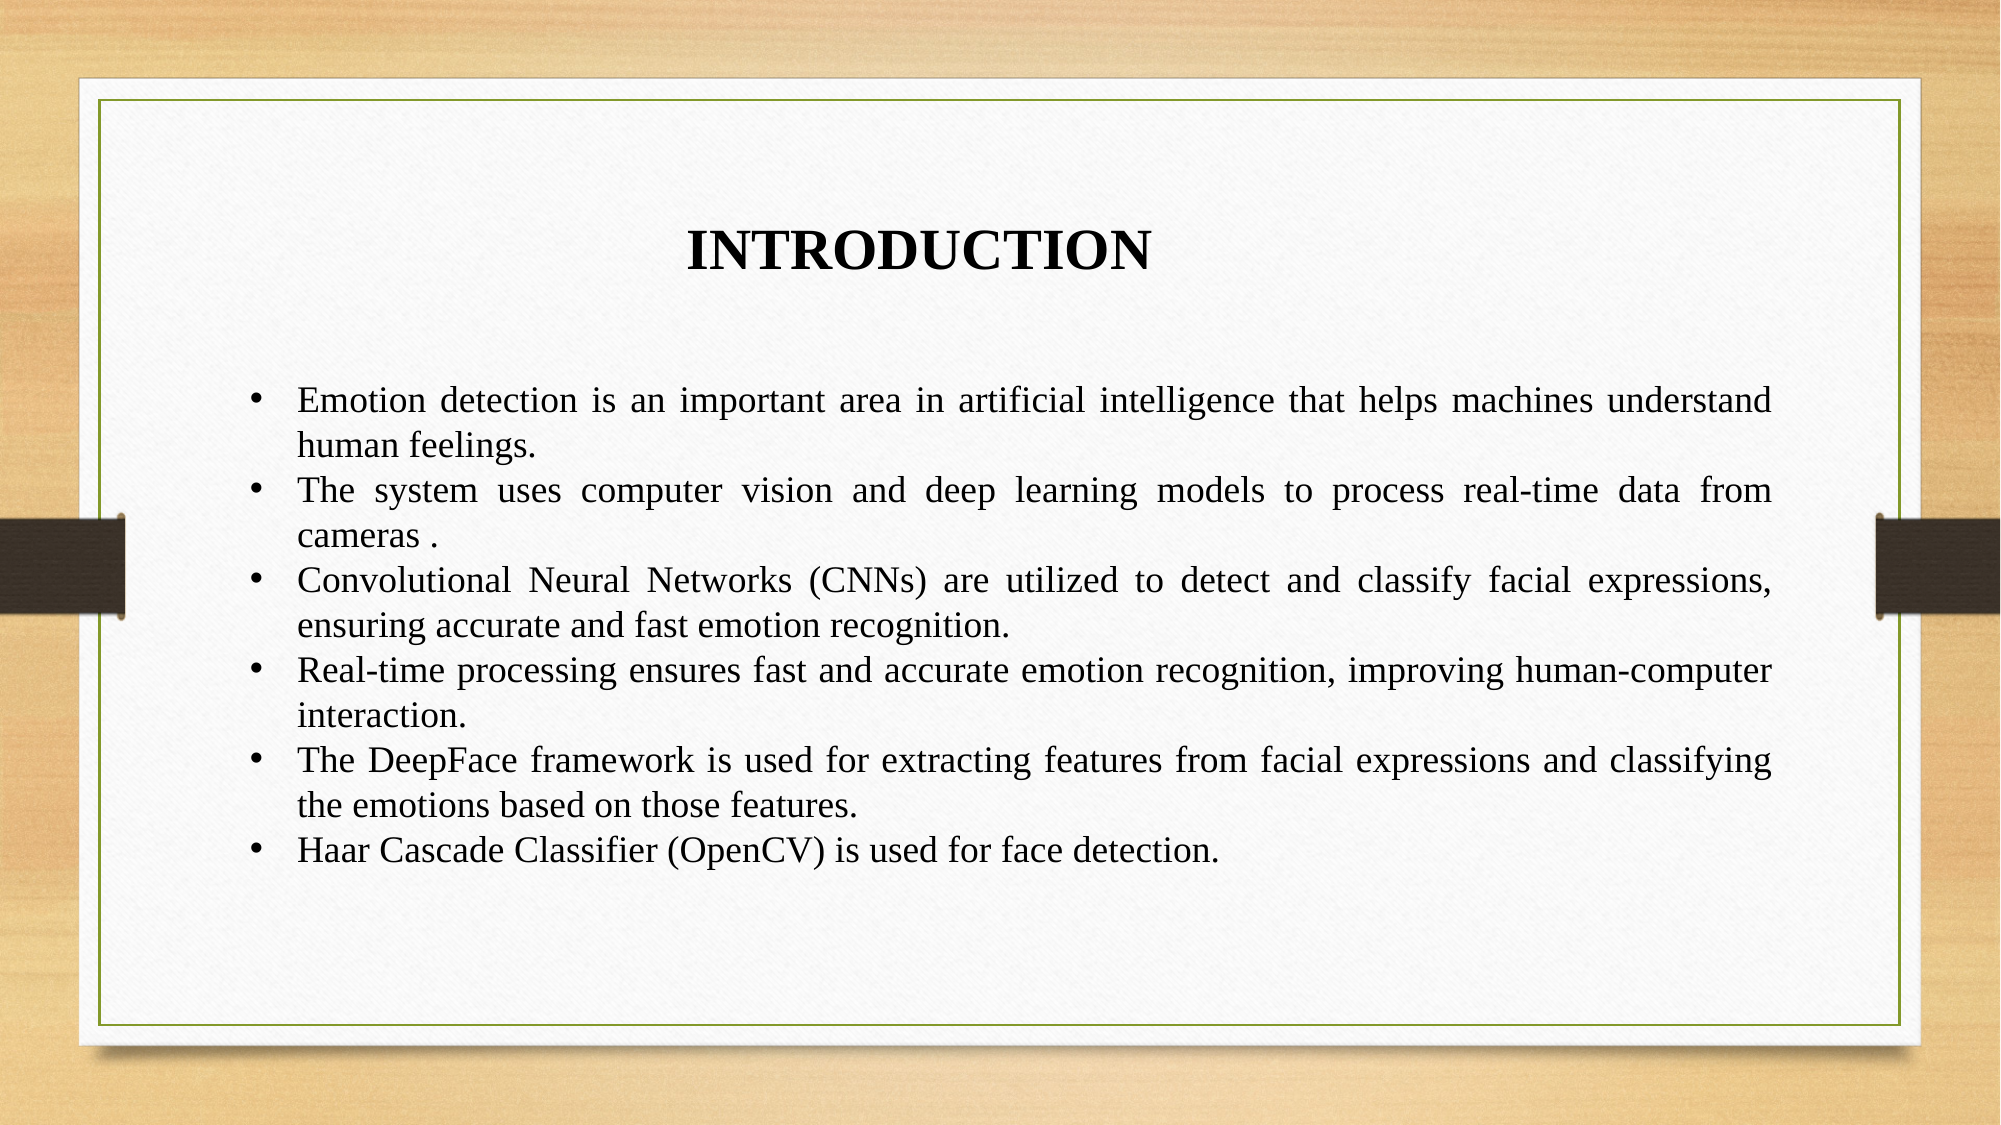

INTRODUCTION
Emotion detection is an important area in artificial intelligence that helps machines understand human feelings.
The system uses computer vision and deep learning models to process real-time data from cameras .
Convolutional Neural Networks (CNNs) are utilized to detect and classify facial expressions, ensuring accurate and fast emotion recognition.
Real-time processing ensures fast and accurate emotion recognition, improving human-computer interaction.
The DeepFace framework is used for extracting features from facial expressions and classifying the emotions based on those features.
Haar Cascade Classifier (OpenCV) is used for face detection.